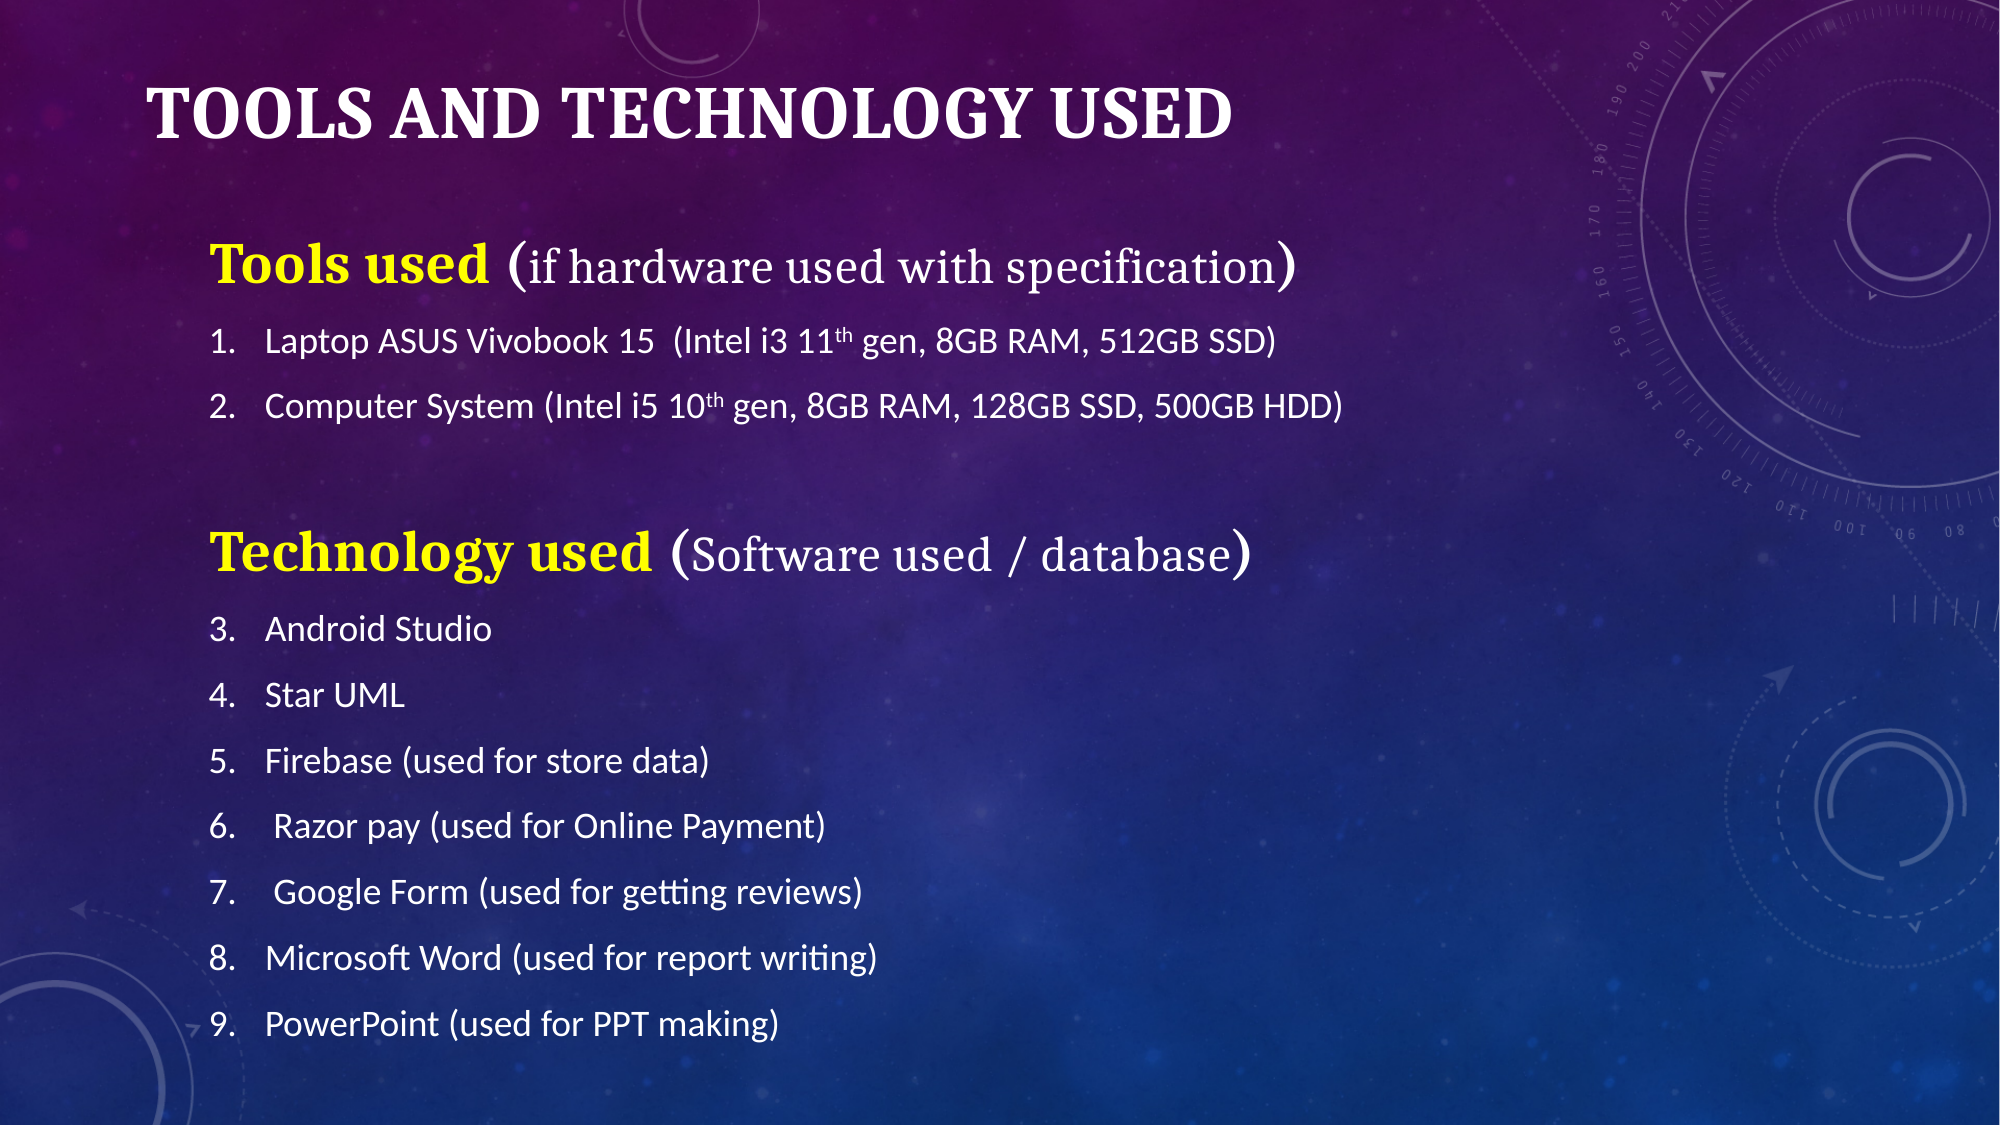

# Tools and Technology used
Tools used (if hardware used with specification)
Laptop ASUS Vivobook 15  (Intel i3 11th gen, 8GB RAM, 512GB SSD)
Computer System (Intel i5 10th gen, 8GB RAM, 128GB SSD, 500GB HDD)

Technology used (Software used / database)
Android Studio
Star UML
Firebase (used for store data)
 Razor pay (used for Online Payment)
 Google Form (used for getting reviews)
Microsoft Word (used for report writing)
PowerPoint (used for PPT making)